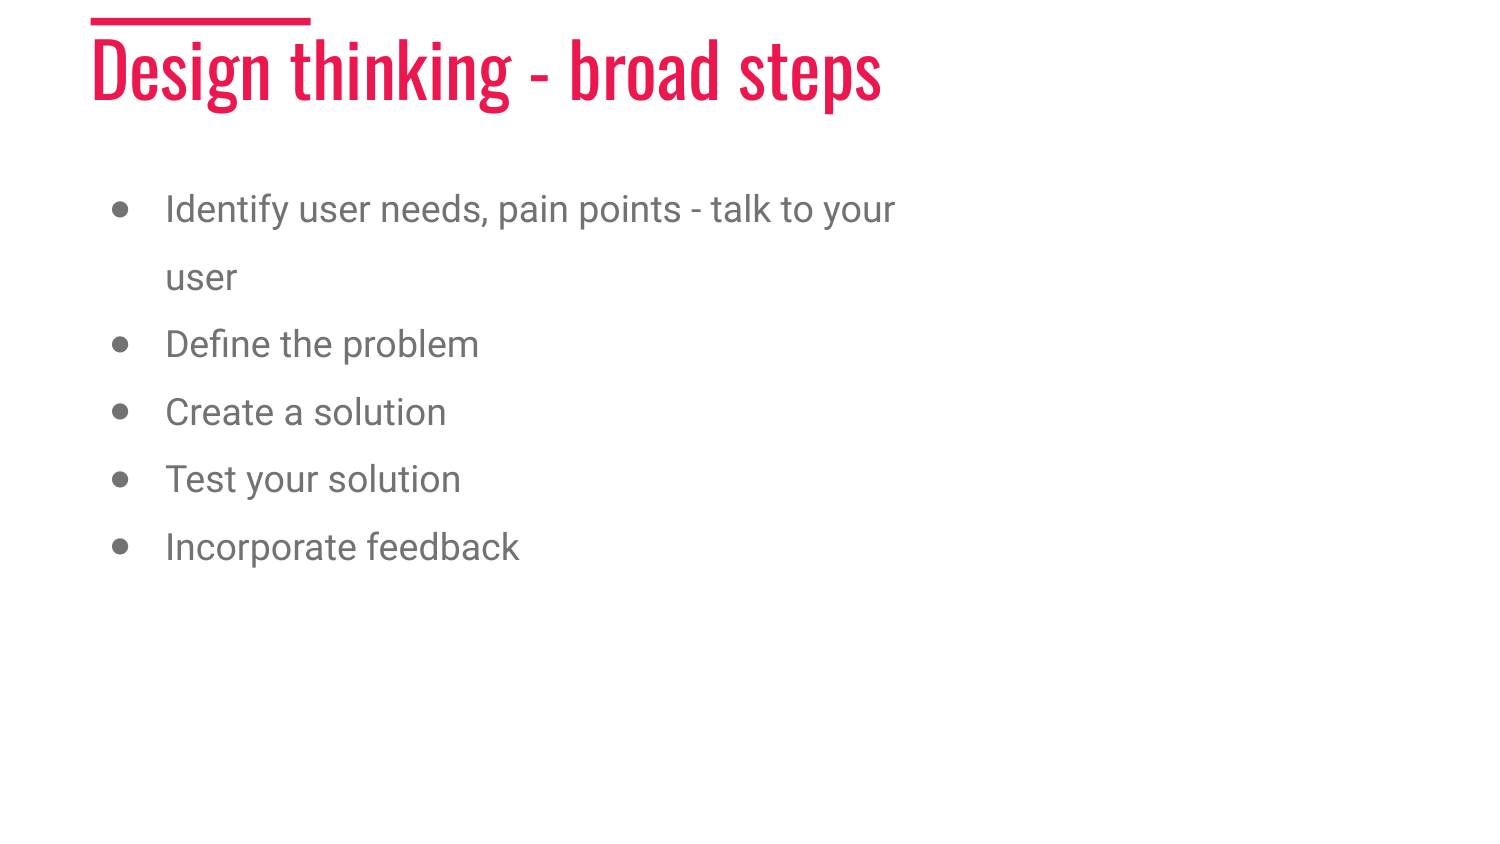

Design thinking - broad steps
Identify user needs, pain points - talk to your user
Define the problem
Create a solution
Test your solution
Incorporate feedback